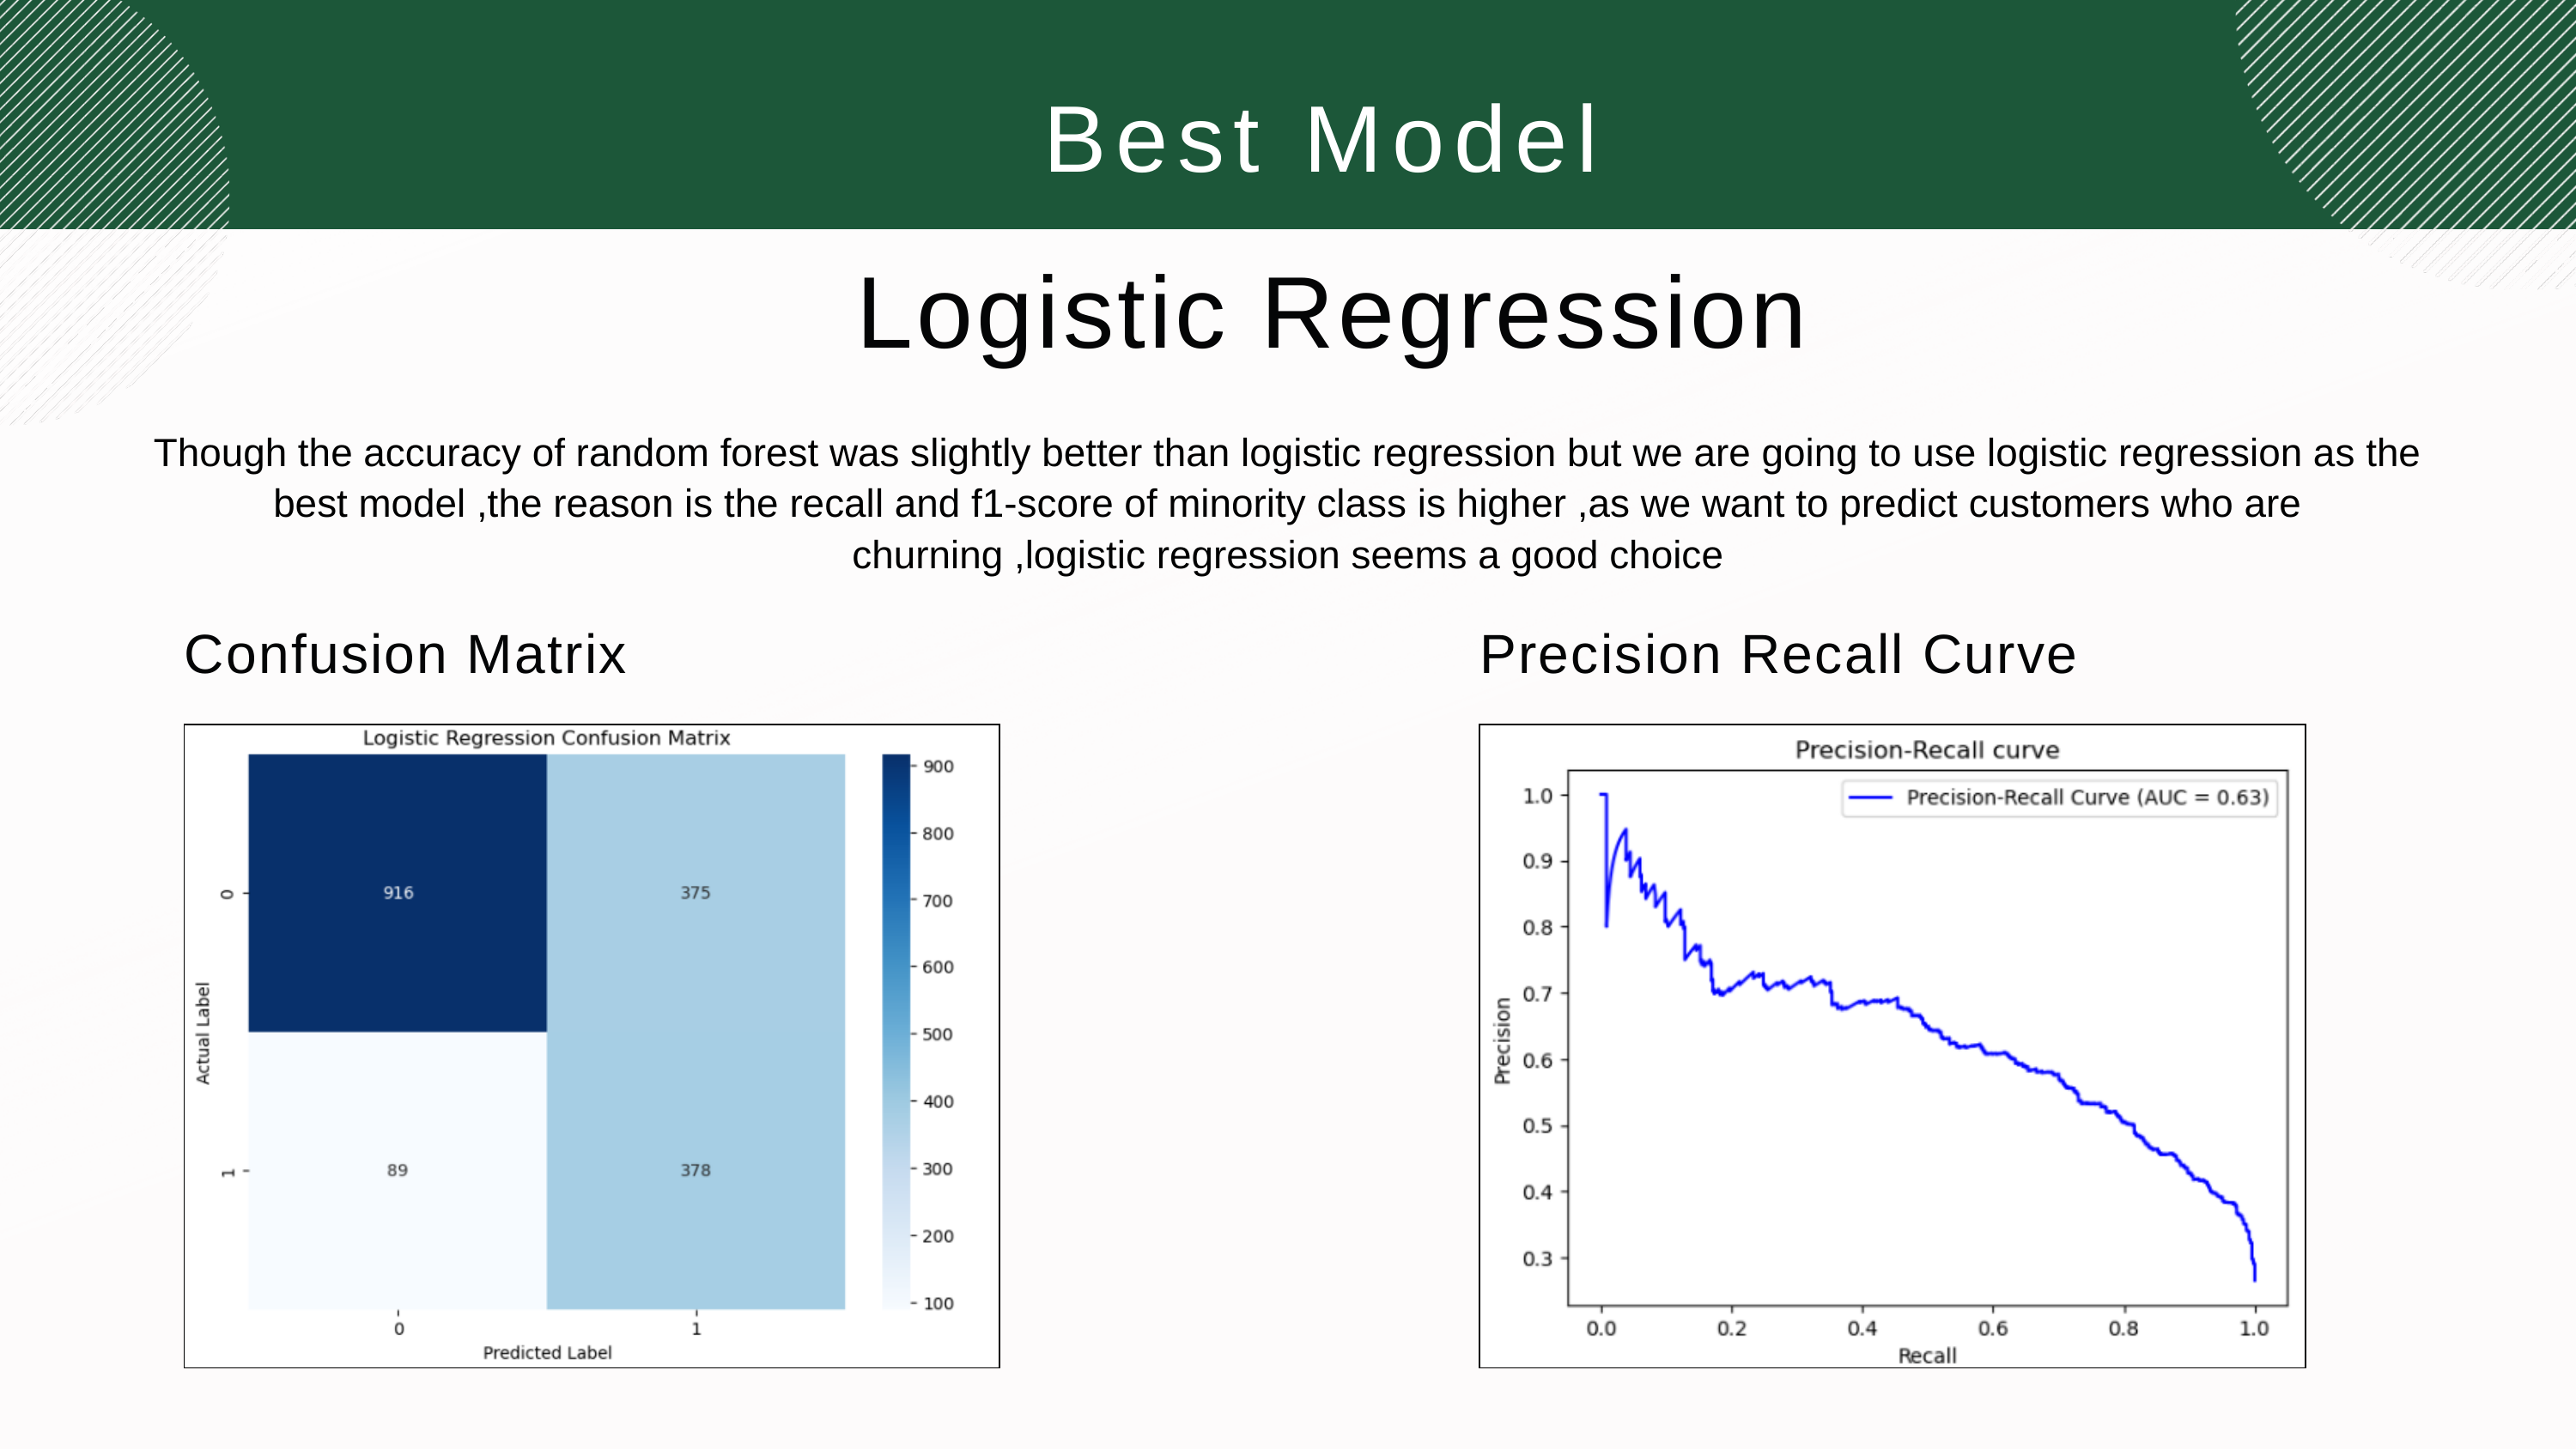

Best Model
Logistic Regression
Though the accuracy of random forest was slightly better than logistic regression but we are going to use logistic regression as the best model ,the reason is the recall and f1-score of minority class is higher ,as we want to predict customers who are churning ,logistic regression seems a good choice
Confusion Matrix
Precision Recall Curve